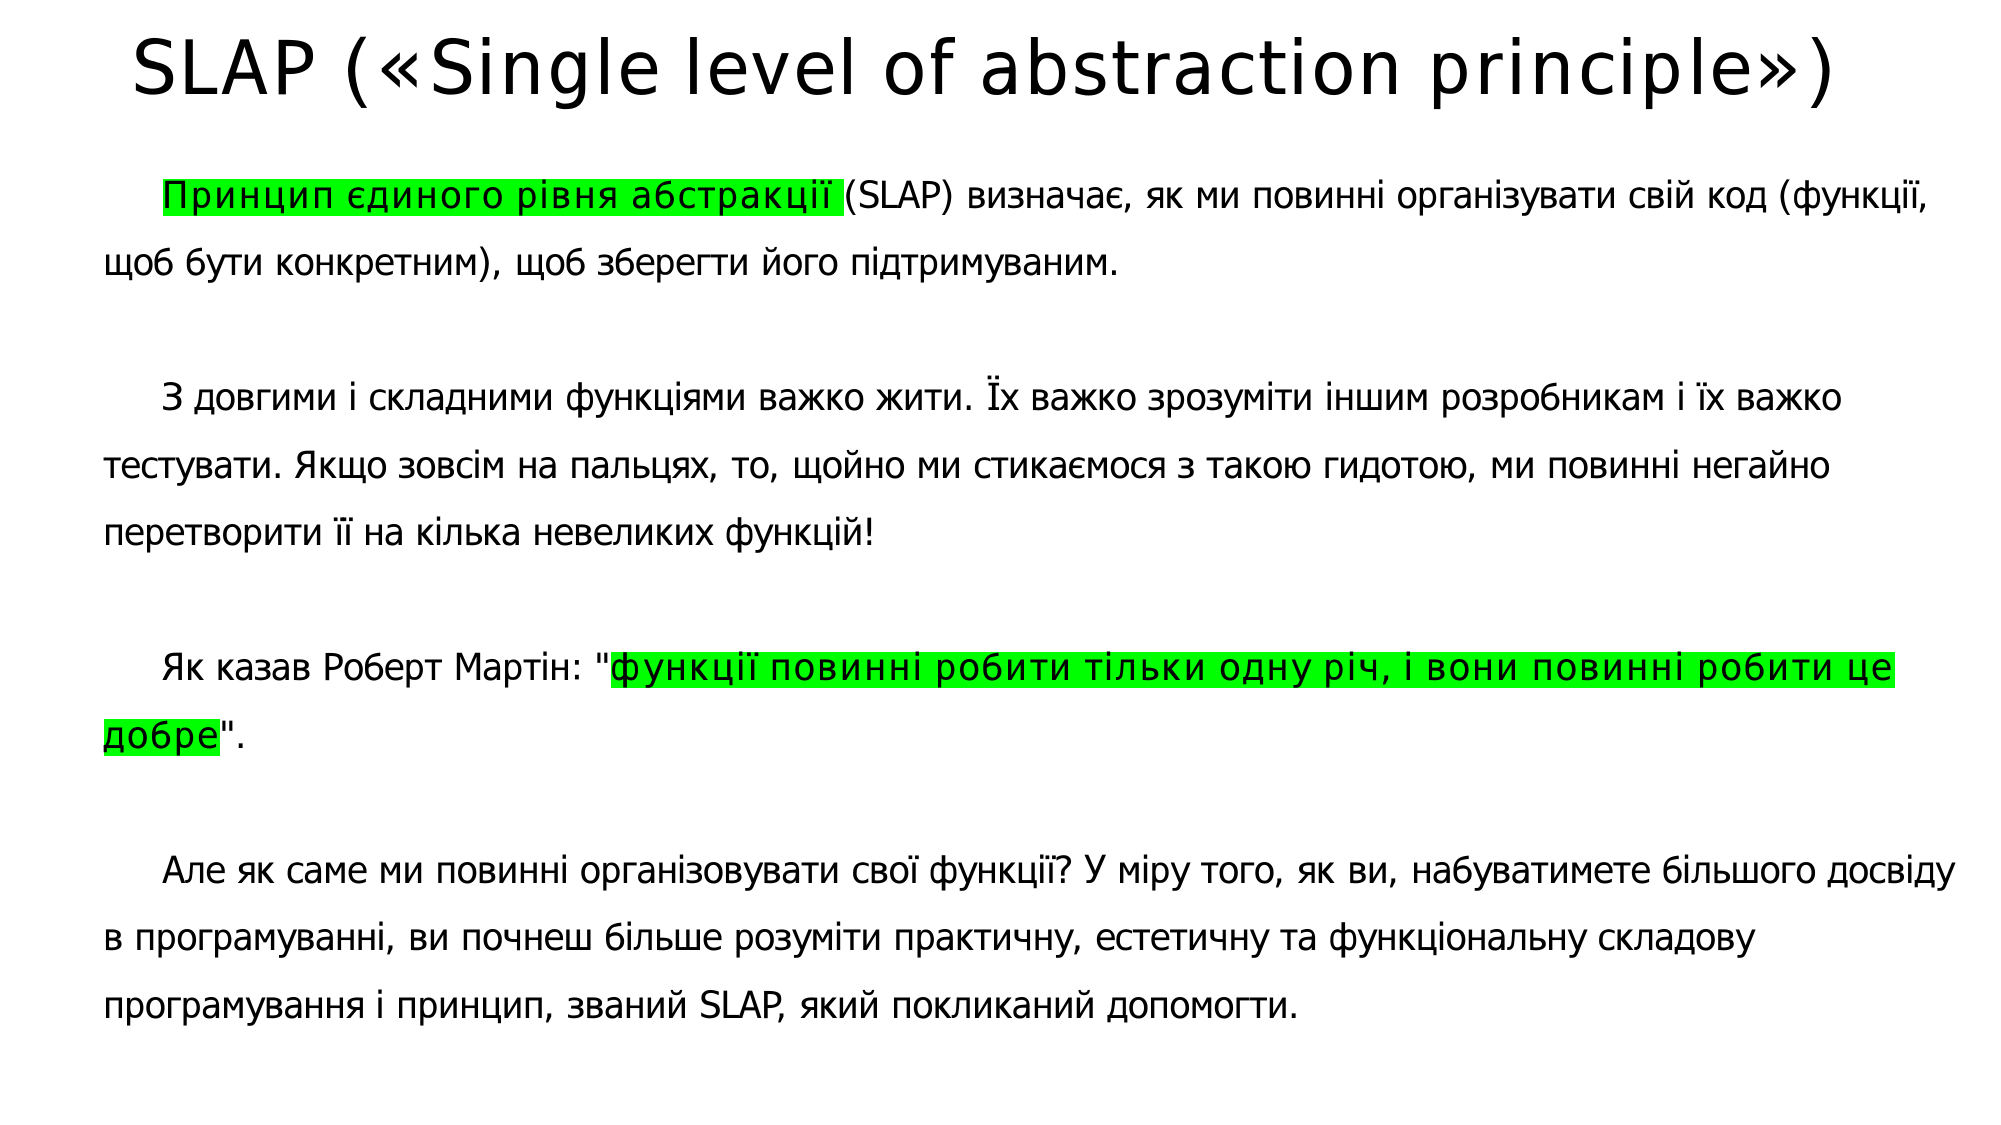

# SLAP («Single level of abstraction principle»)
Принцип єдиного рівня абстракції (SLAP) визначає, як ми повинні організувати свій код (функції, щоб бути конкретним), щоб зберегти його підтримуваним.

З довгими і складними функціями важко жити. Їх важко зрозуміти іншим розробникам і їх важко тестувати. Якщо зовсім на пальцях, то, щойно ми стикаємося з такою гидотою, ми повинні негайно перетворити її на кілька невеликих функцій!

Як казав Роберт Мартін: "функції повинні робити тільки одну річ, і вони повинні робити це добре".

Але як саме ми повинні організовувати свої функції? У міру того, як ви, набуватимете більшого досвіду в програмуванні, ви почнеш більше розуміти практичну, естетичну та функціональну складову програмування і принцип, званий SLAP, який покликаний допомогти.